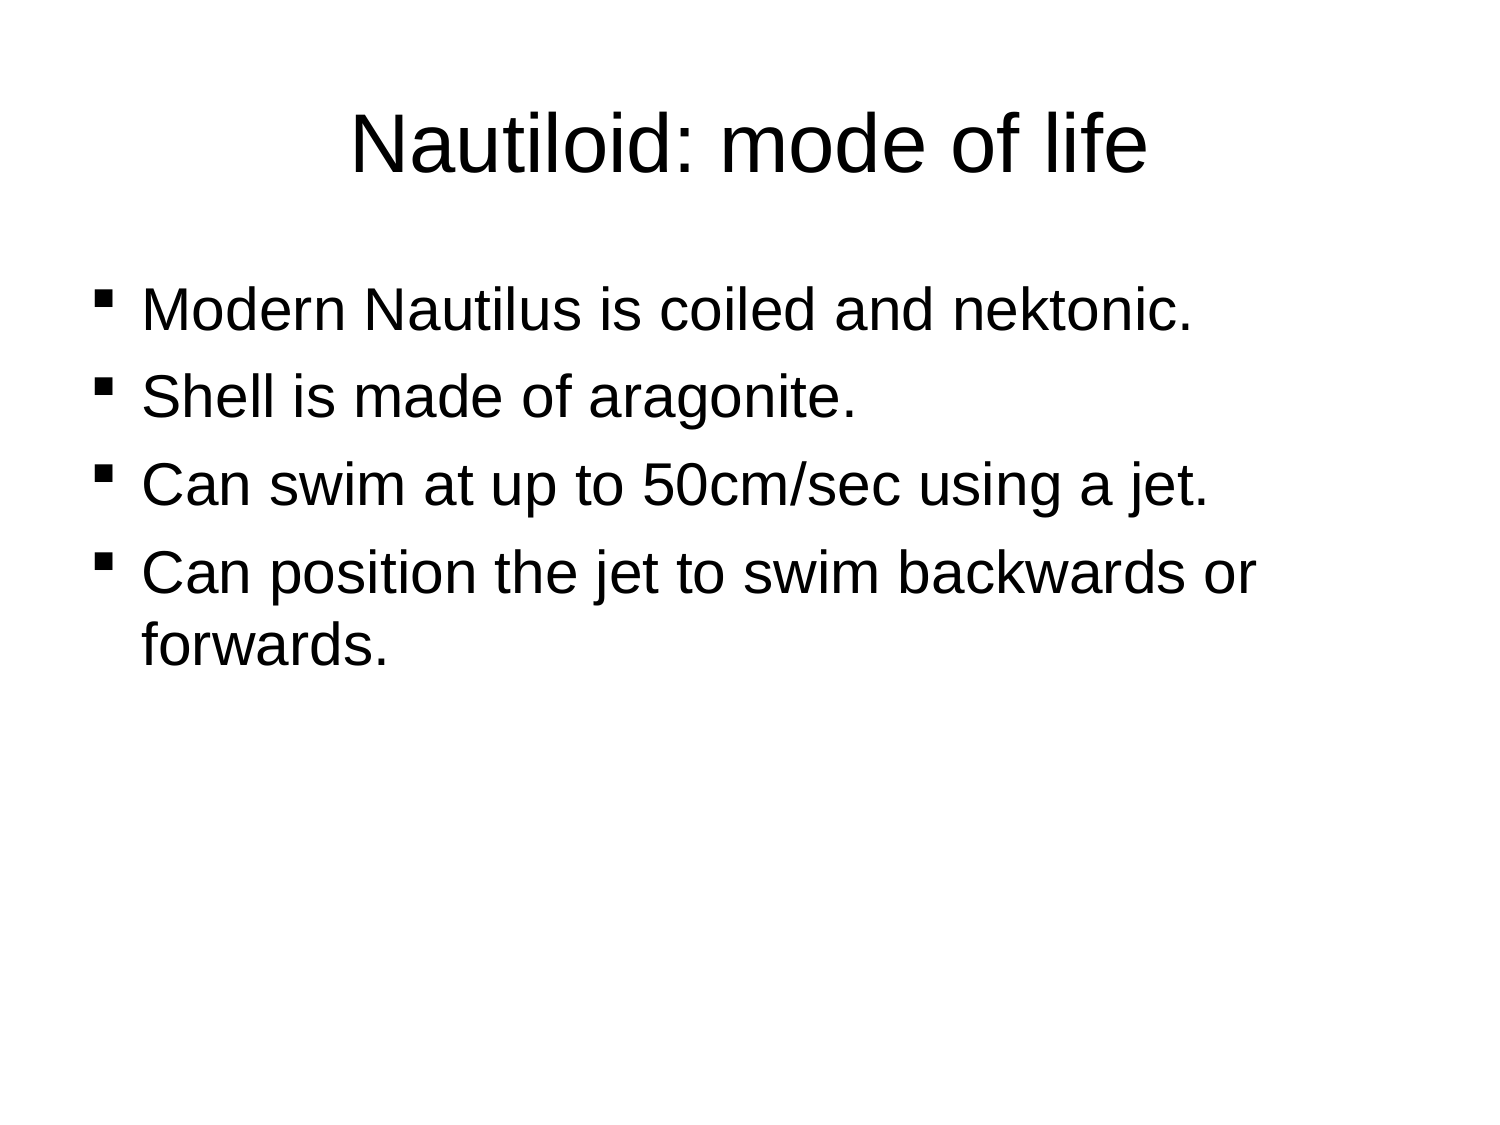

Nautiloid: mode of life
Modern Nautilus is coiled and nektonic.
Shell is made of aragonite.
Can swim at up to 50cm/sec using a jet.
Can position the jet to swim backwards or forwards.